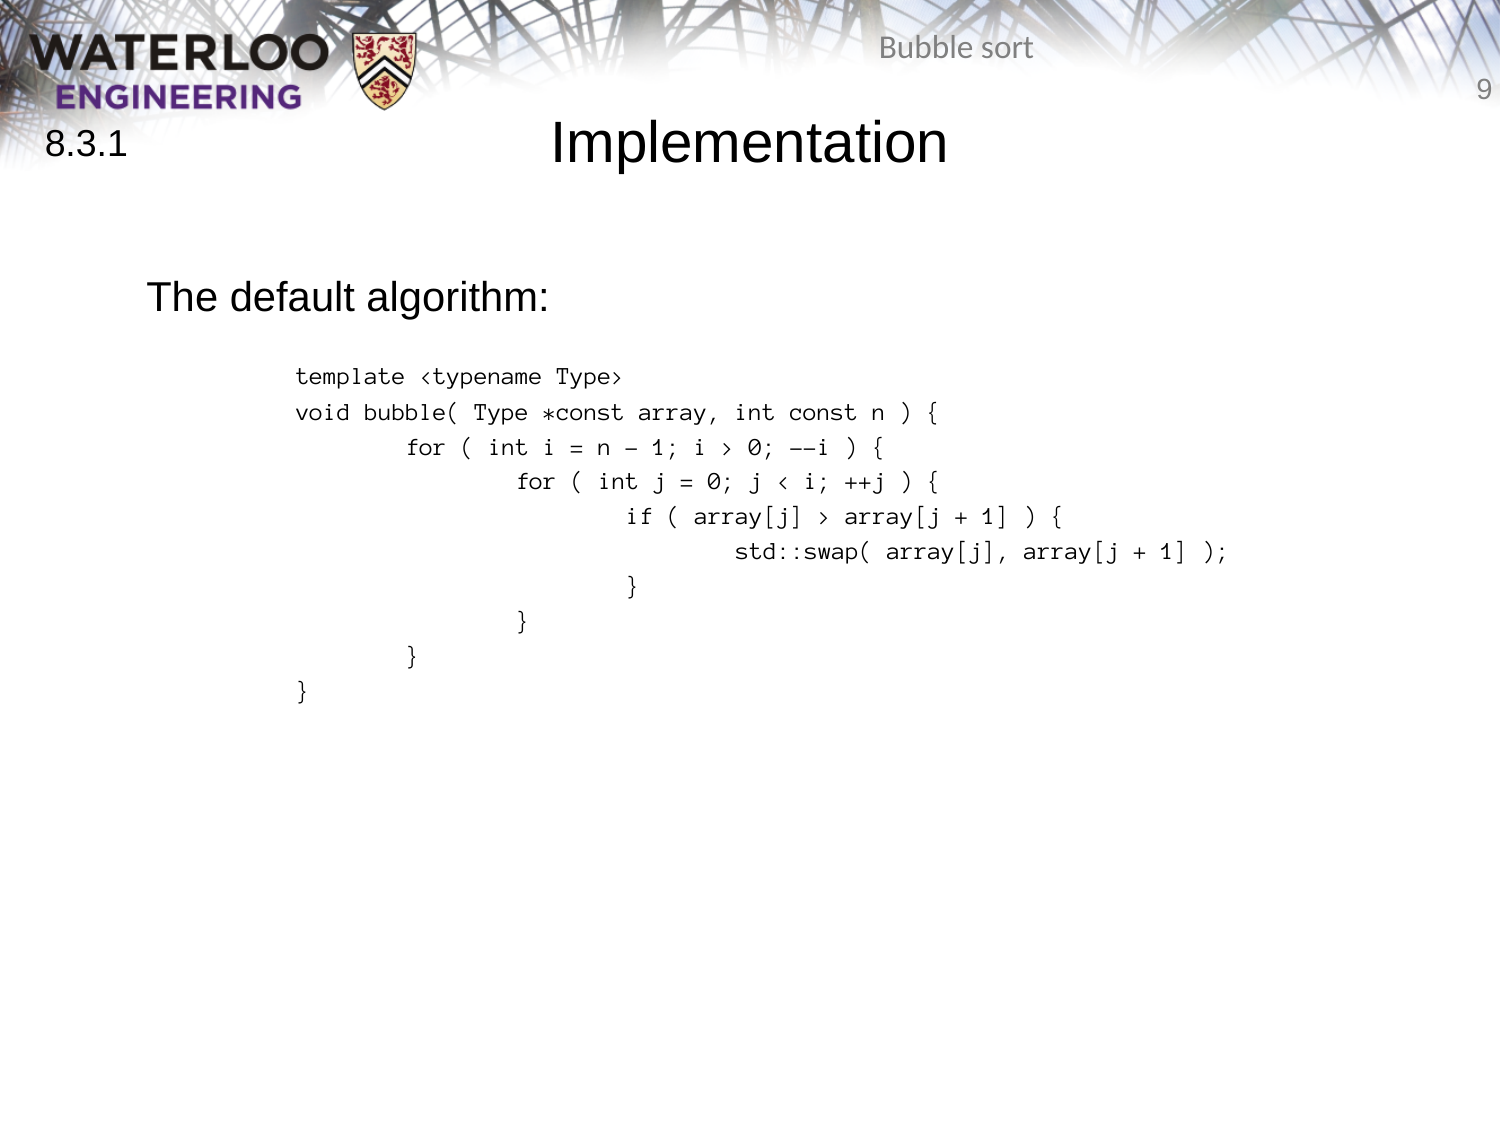

# Implementation
8.3.1
	The default algorithm:

		template <typename Type>
		void bubble( Type *const array, int const n ) {
		        for ( int i = n - 1; i > 0; --i ) {
		                for ( int j = 0; j < i; ++j ) {
		                        if ( array[j] > array[j + 1] ) {
		                                std::swap( array[j], array[j + 1] );
		                        }
		                }
		        }
		}